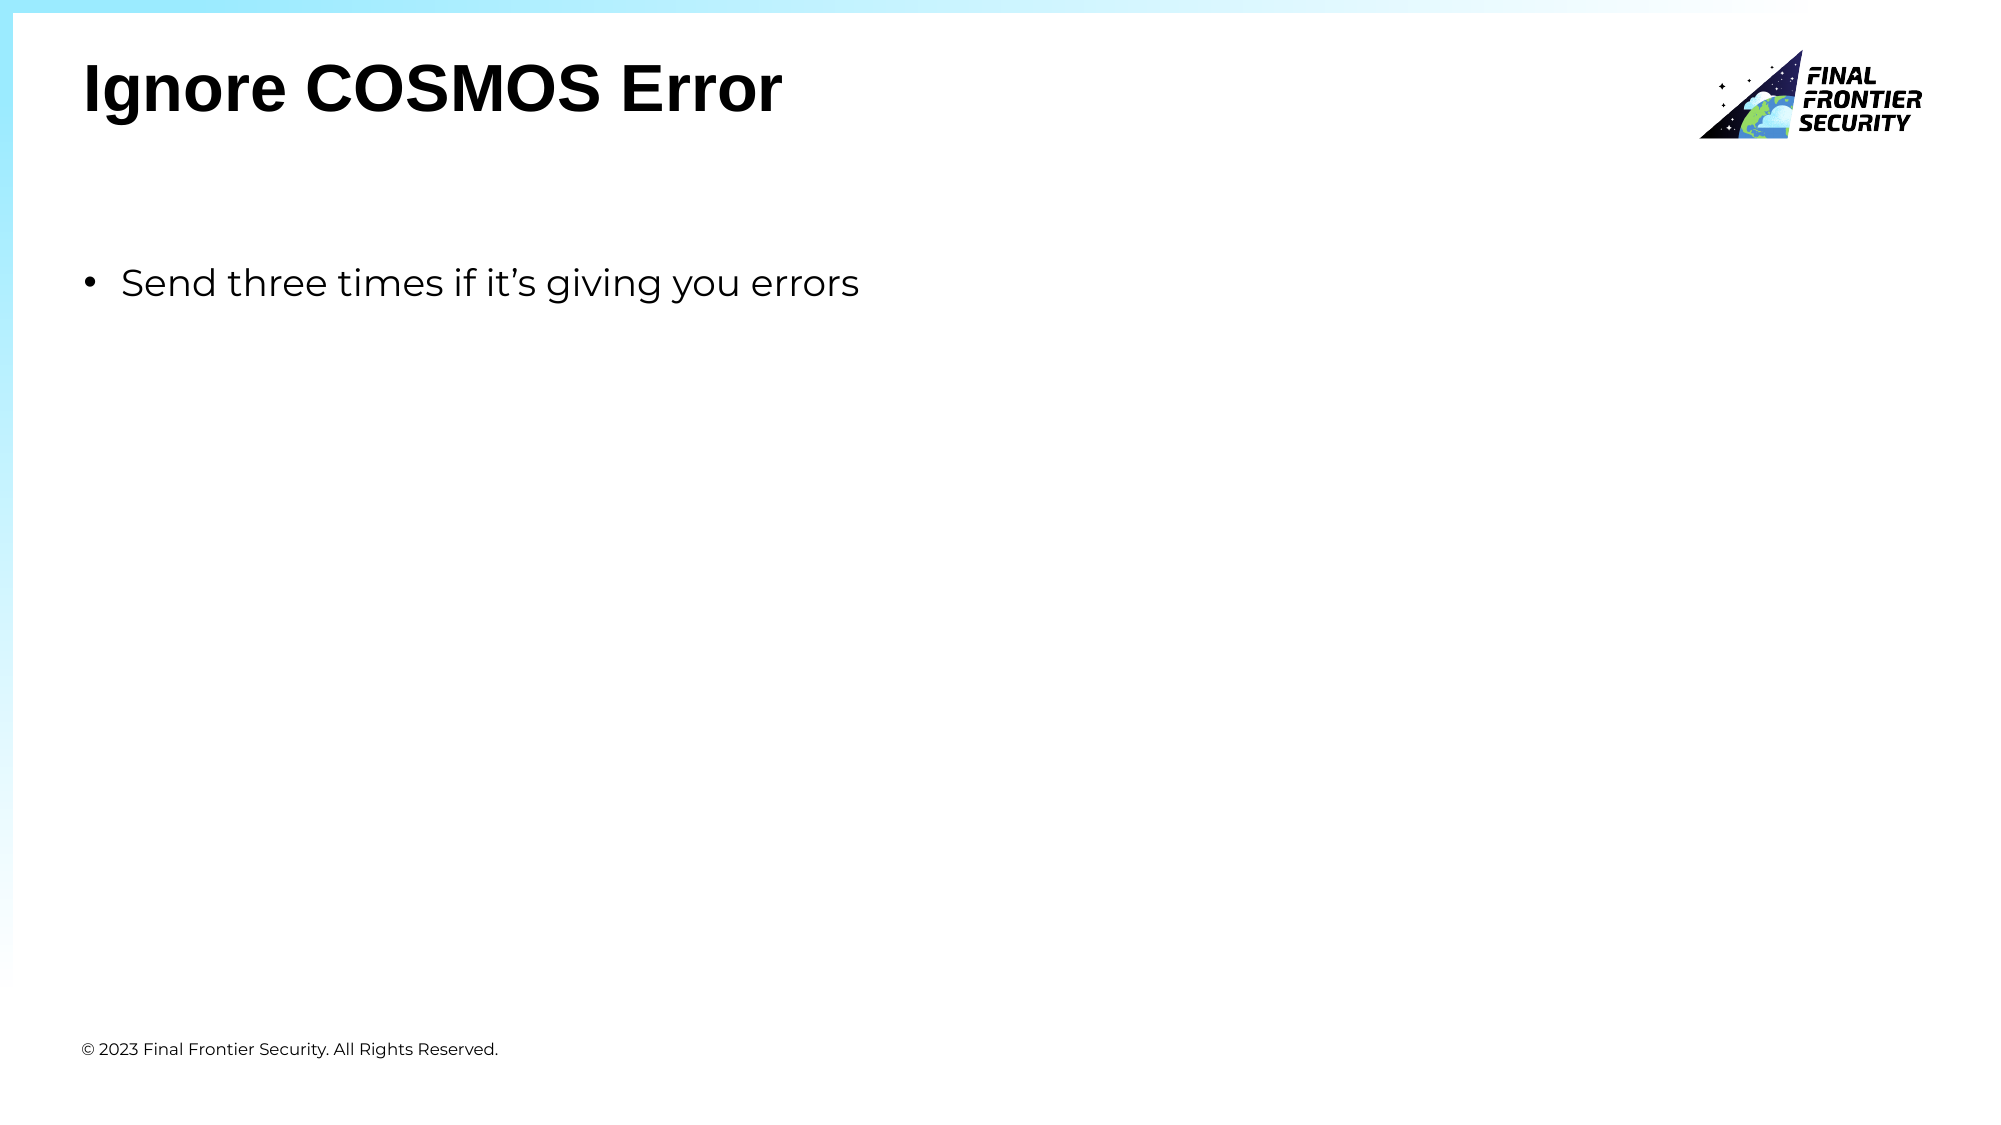

# Ignore COSMOS Error
Send three times if it’s giving you errors